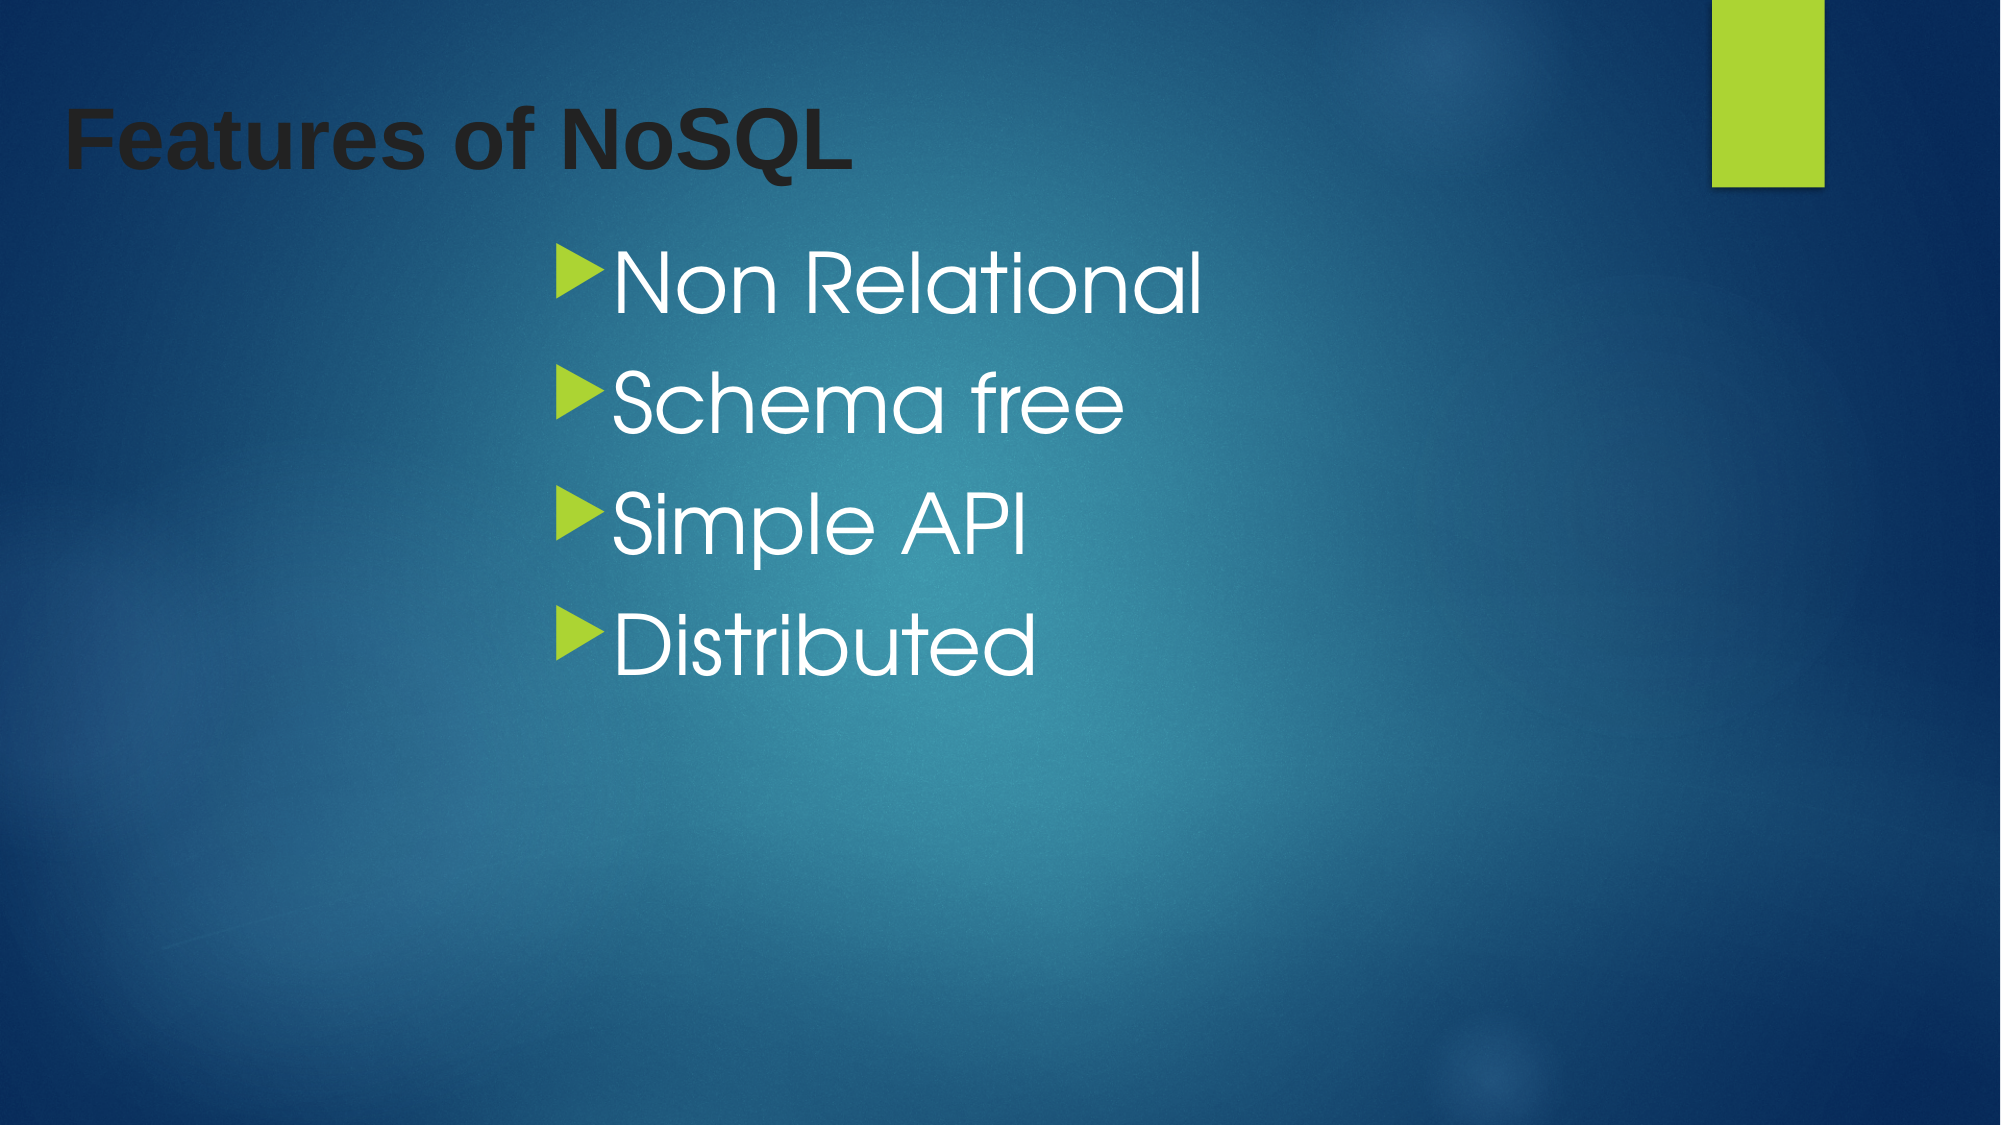

# Features of NoSQL
Non Relational
Schema free
Simple API
Distributed